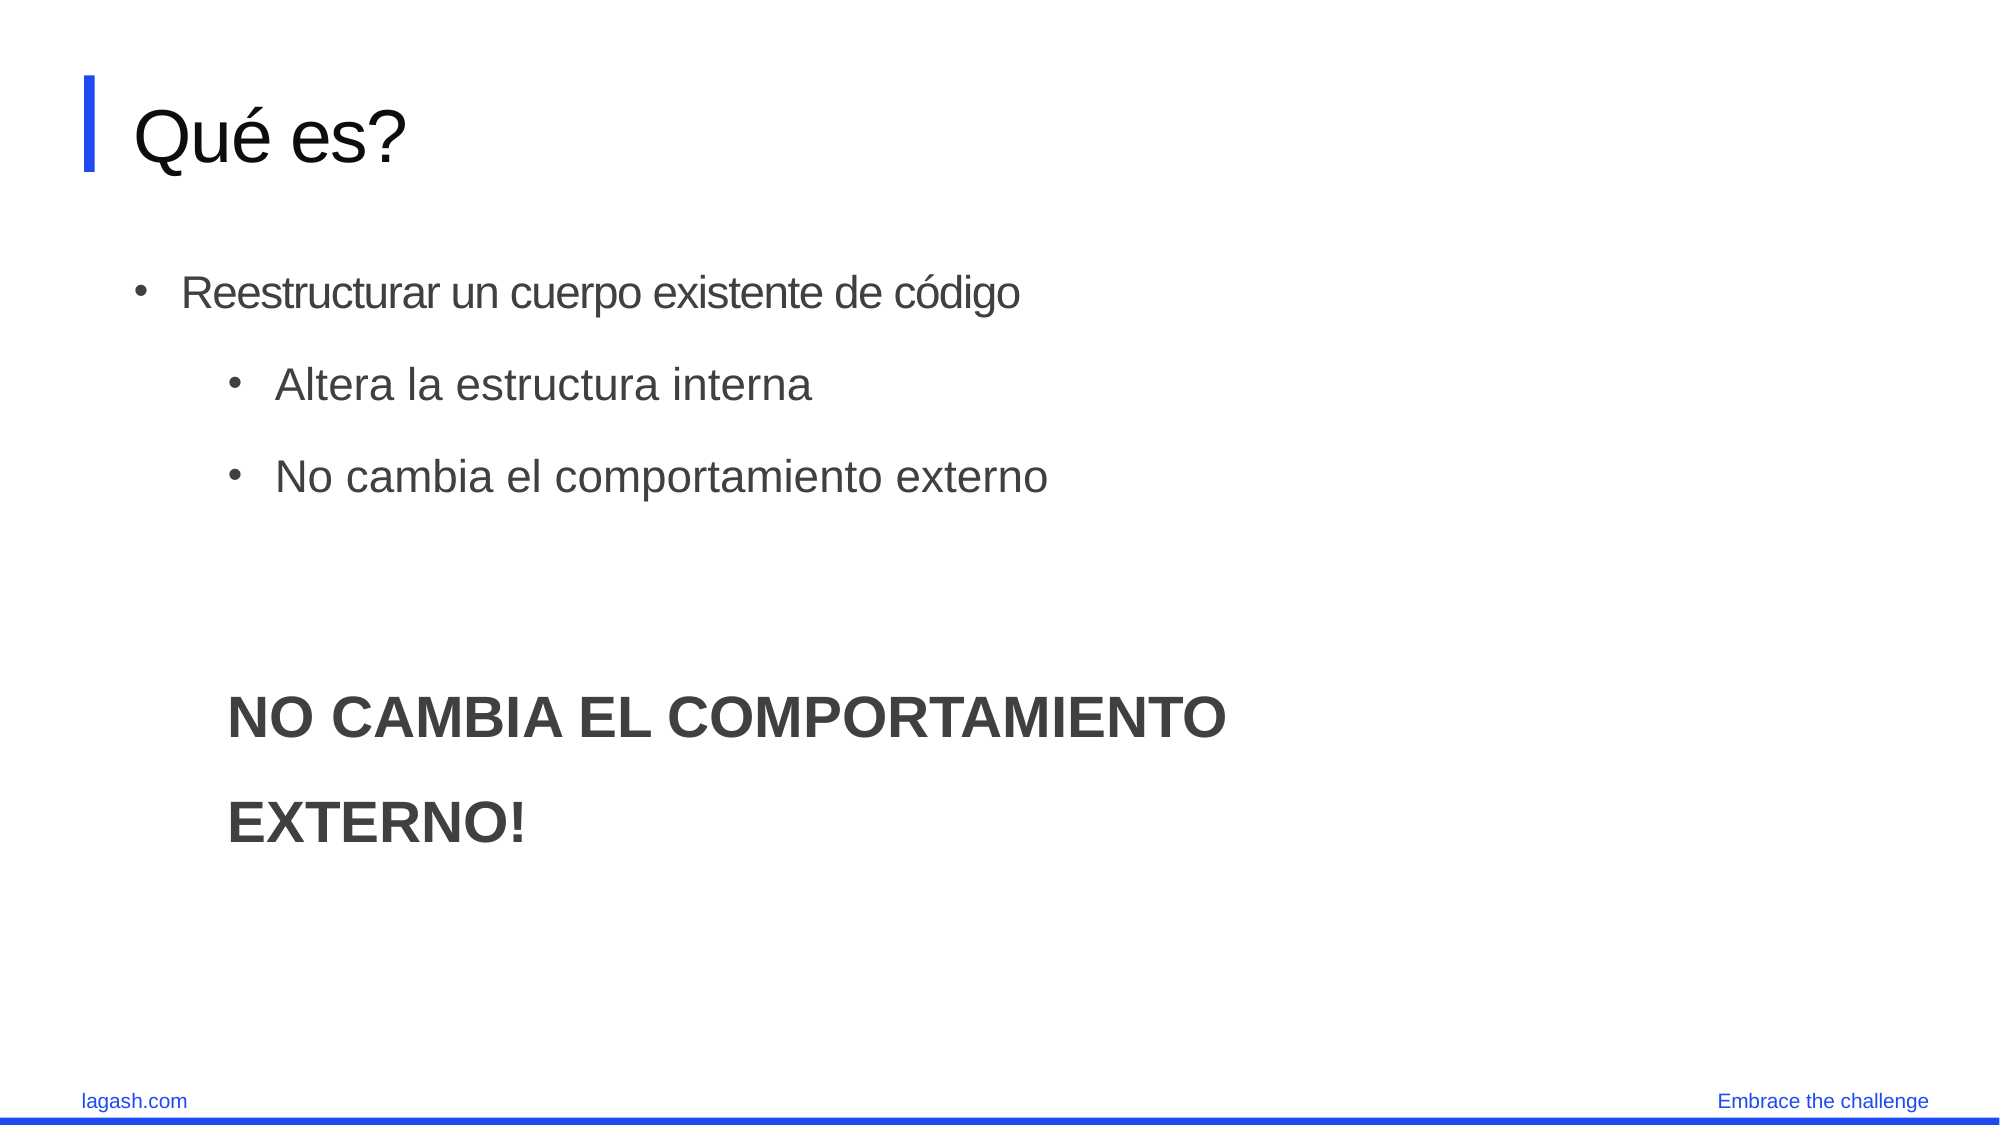

Qué es?
Reestructurar un cuerpo existente de código
Altera la estructura interna
No cambia el comportamiento externo

NO CAMBIA EL COMPORTAMIENTO EXTERNO!